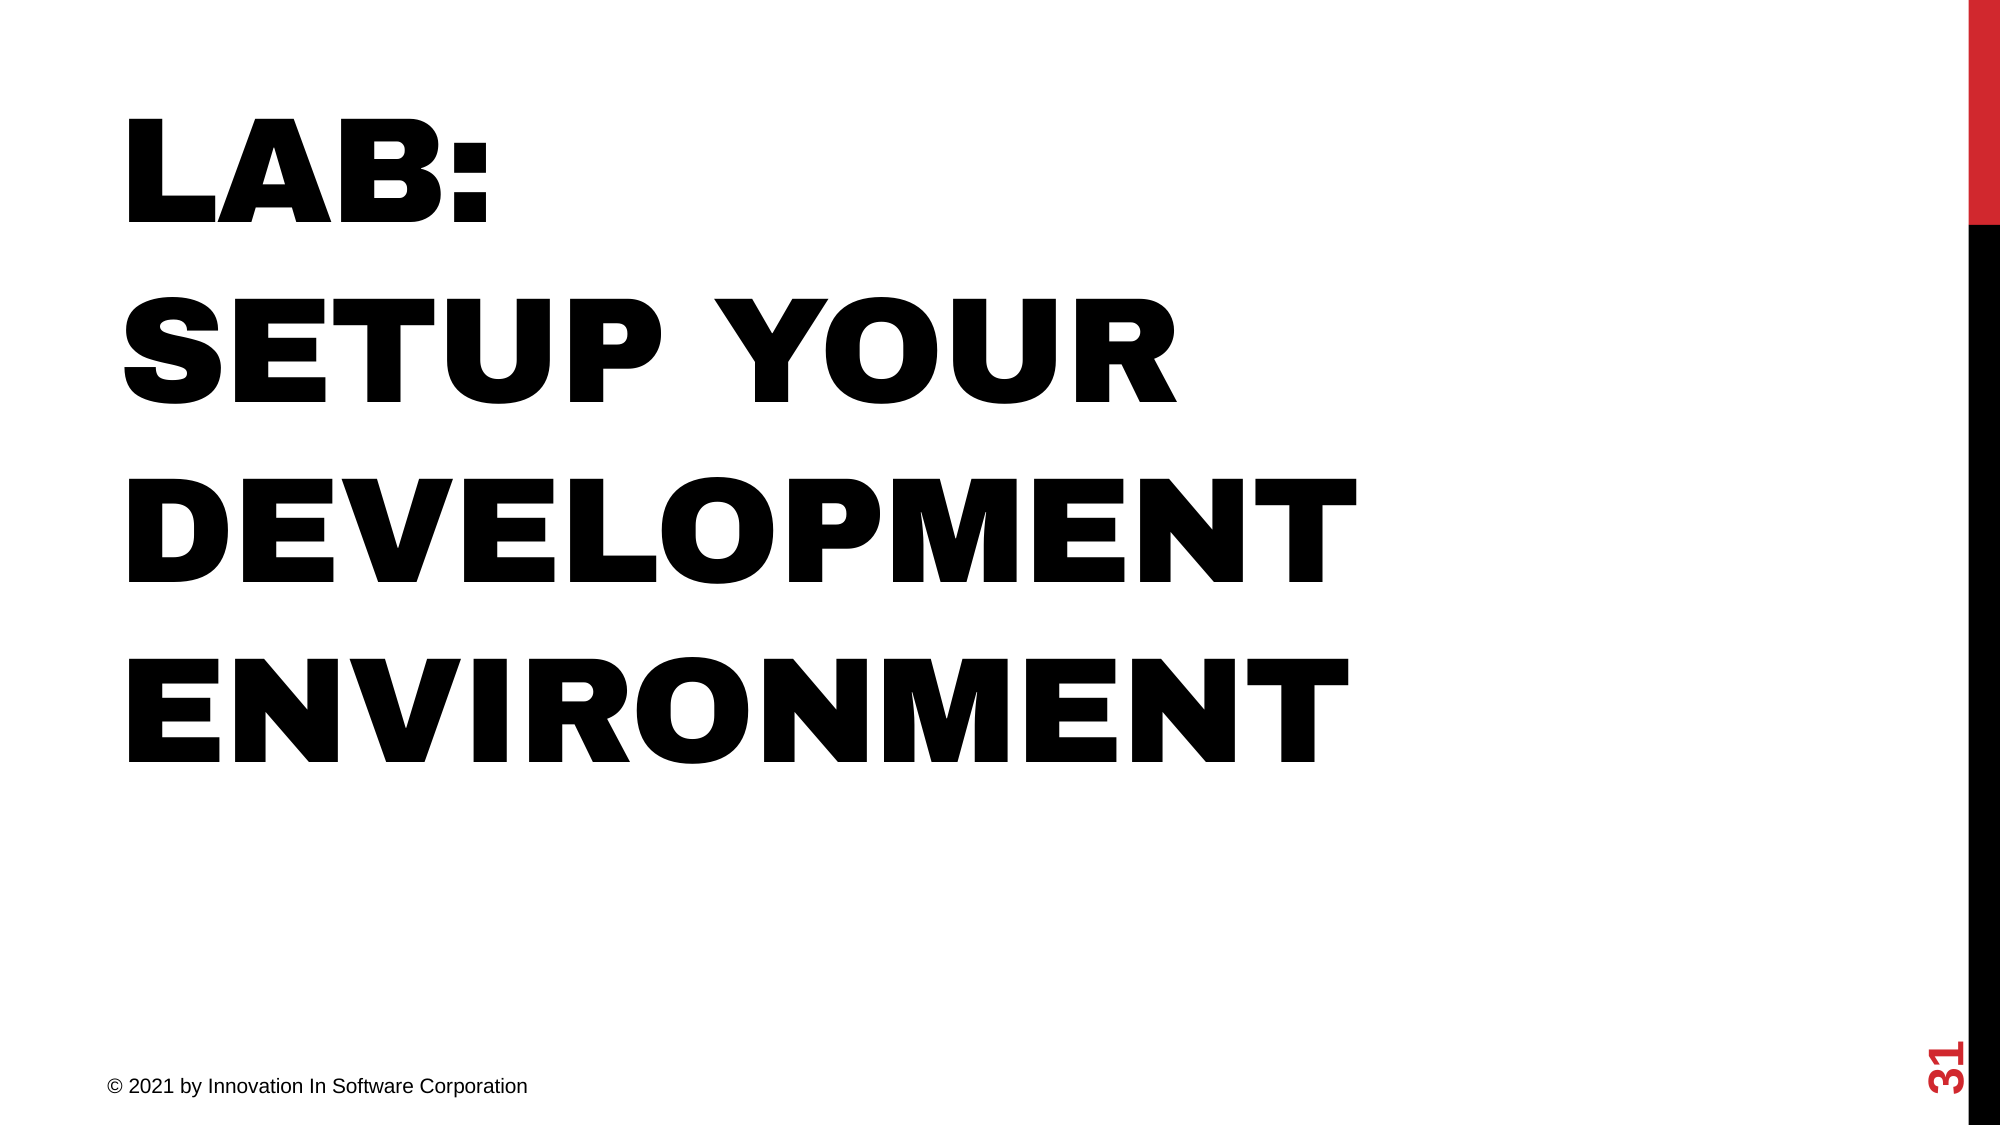

Lab:
Setup your development environment
31
© 2021 by Innovation In Software Corporation